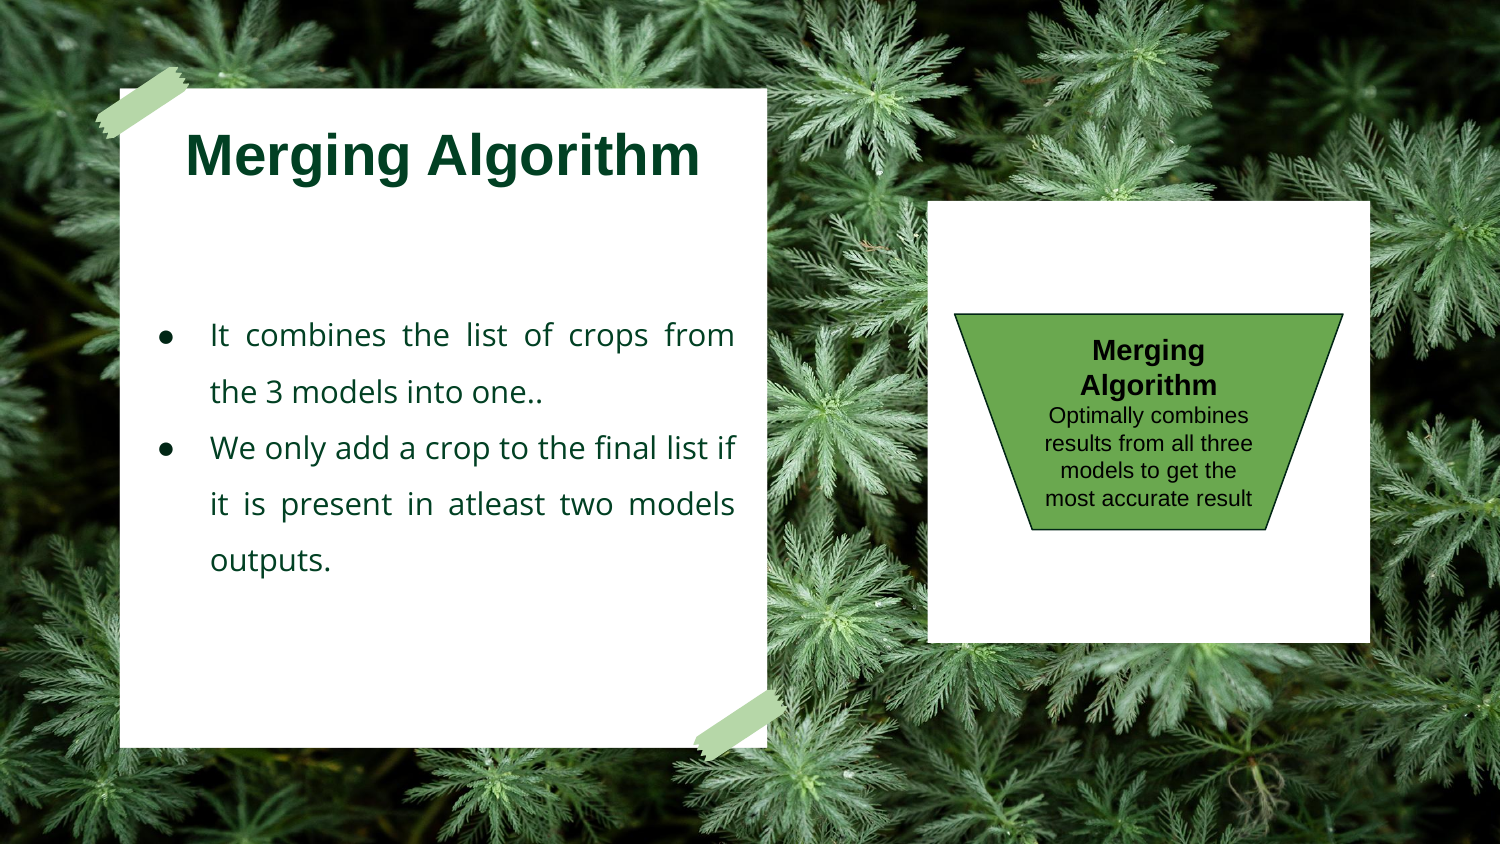

# Merging Algorithm

It combines the list of crops from the 3 models into one..
We only add a crop to the final list if it is present in atleast two models outputs.

Merging Algorithm
Optimally combines results from all three models to get the most accurate result